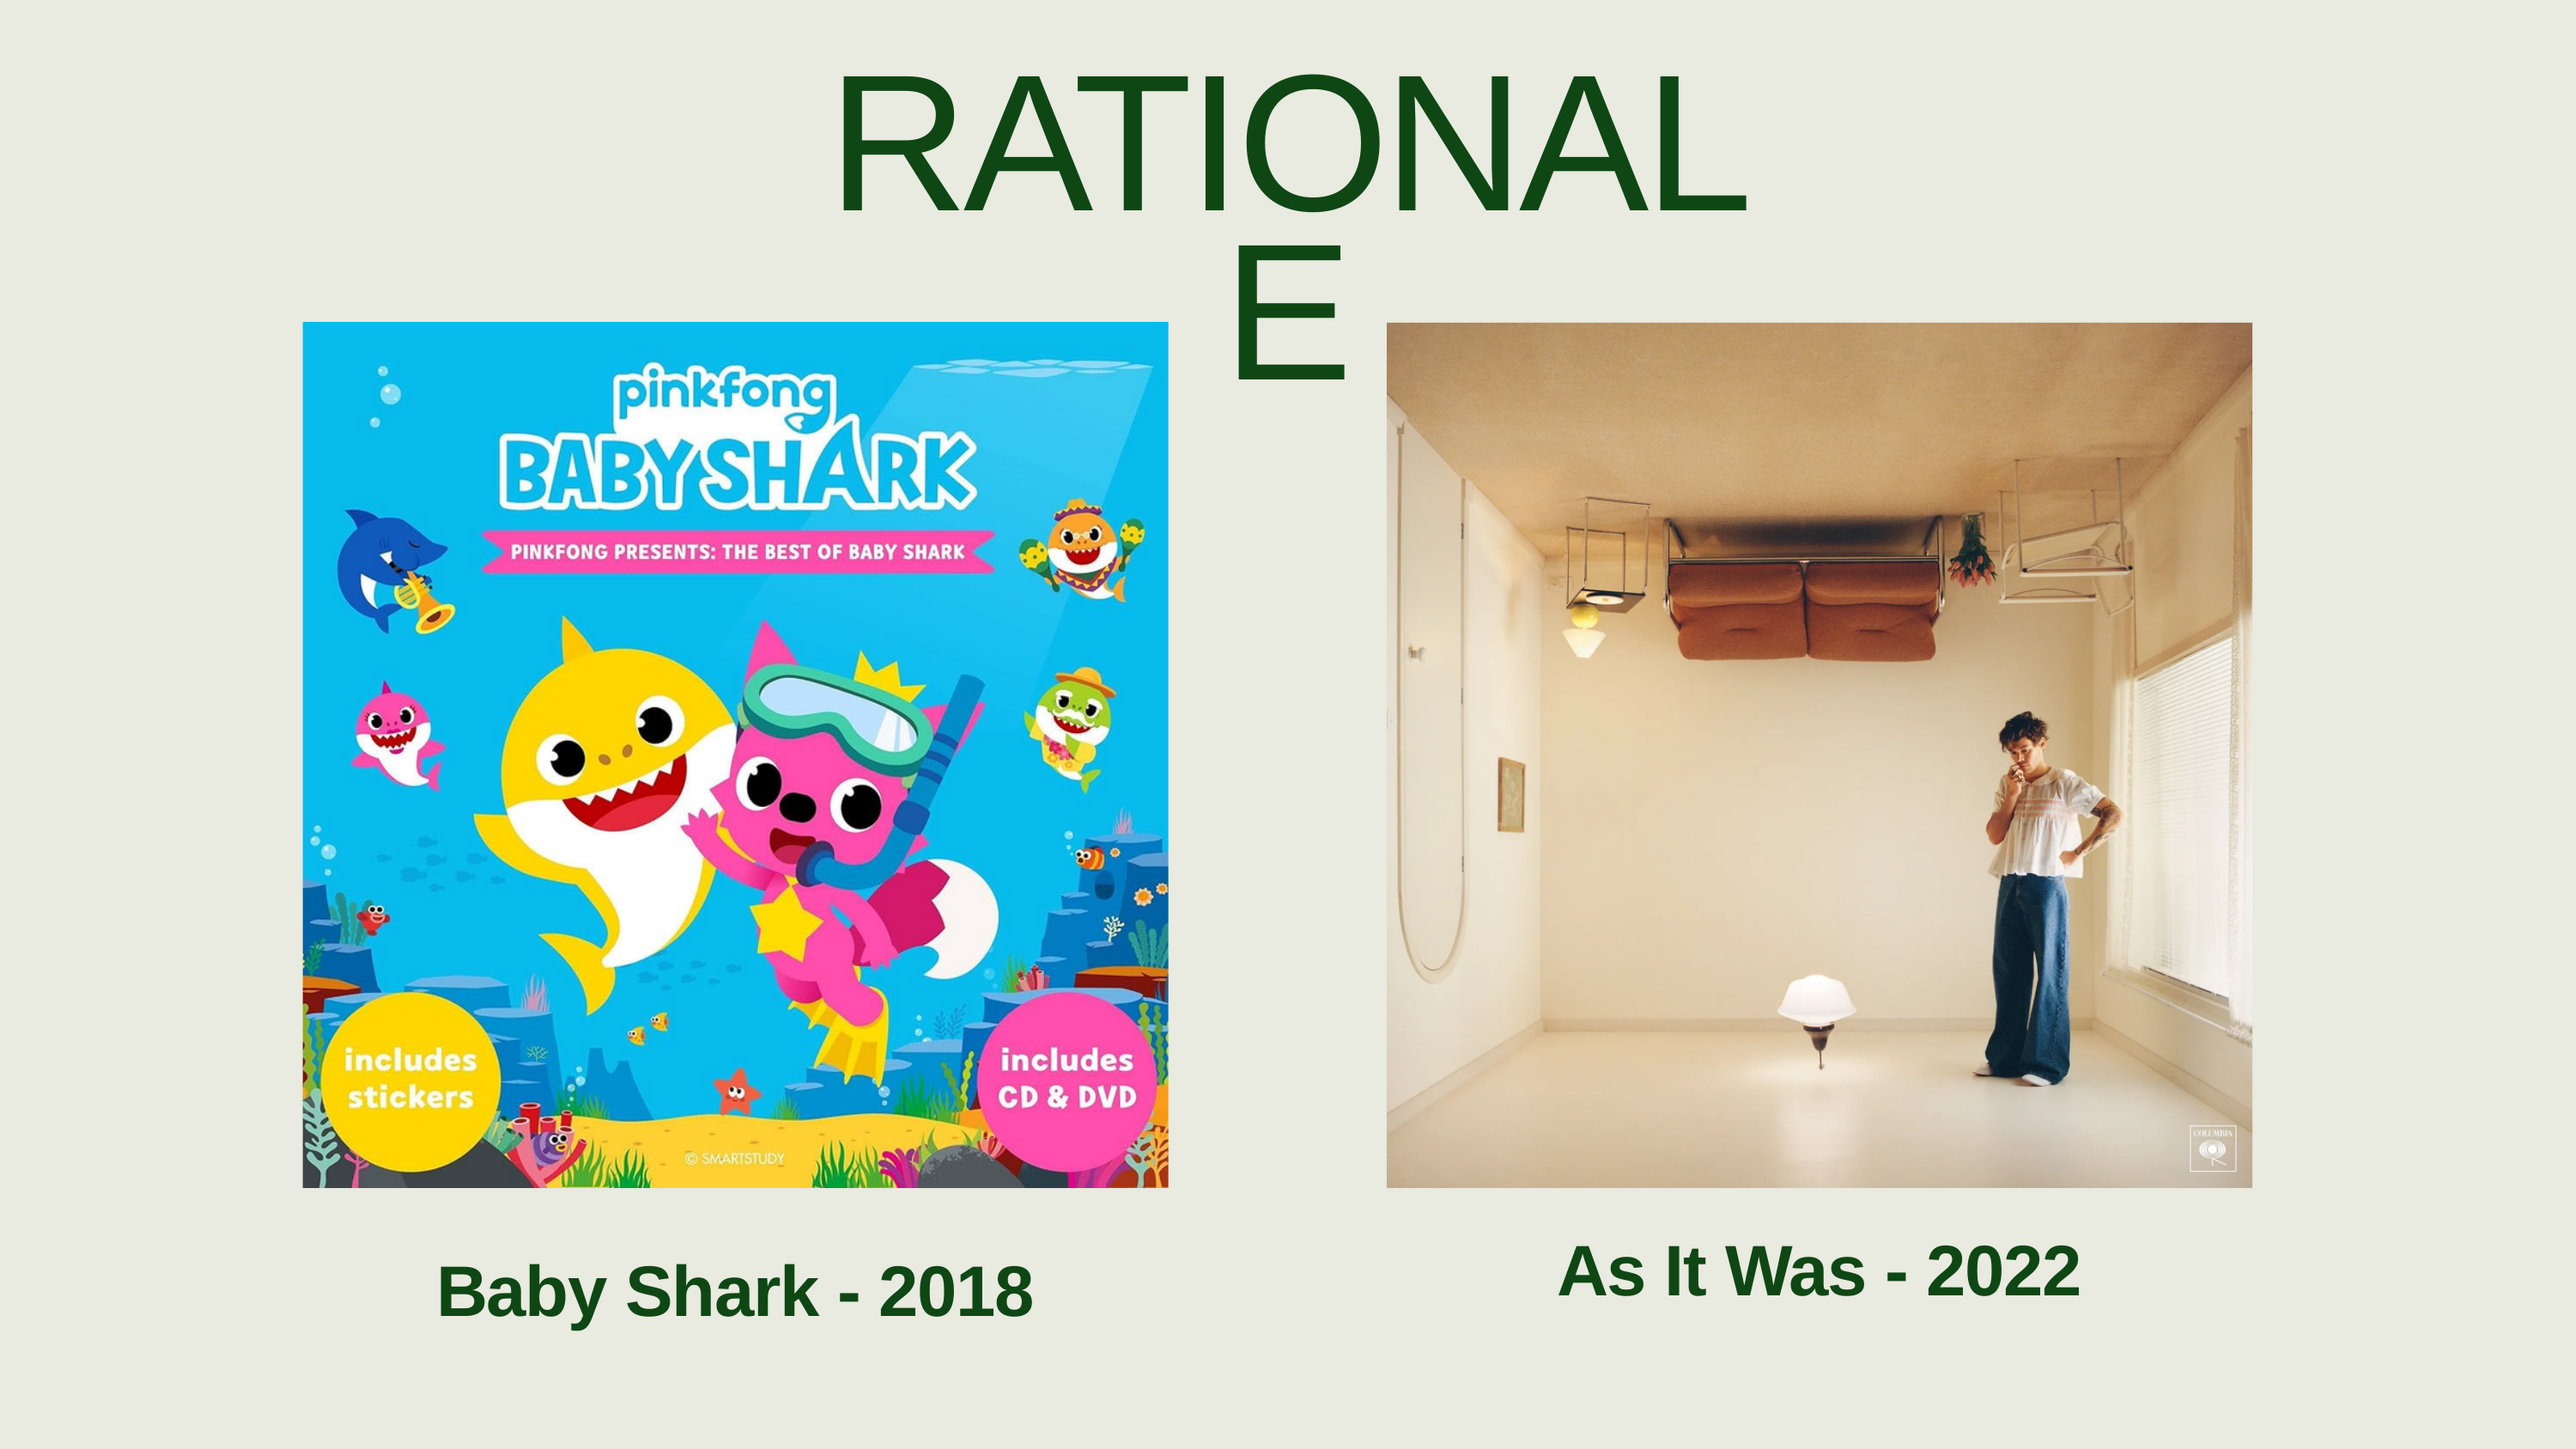

RATIONALE

As It Was - 2022
Baby Shark - 2018